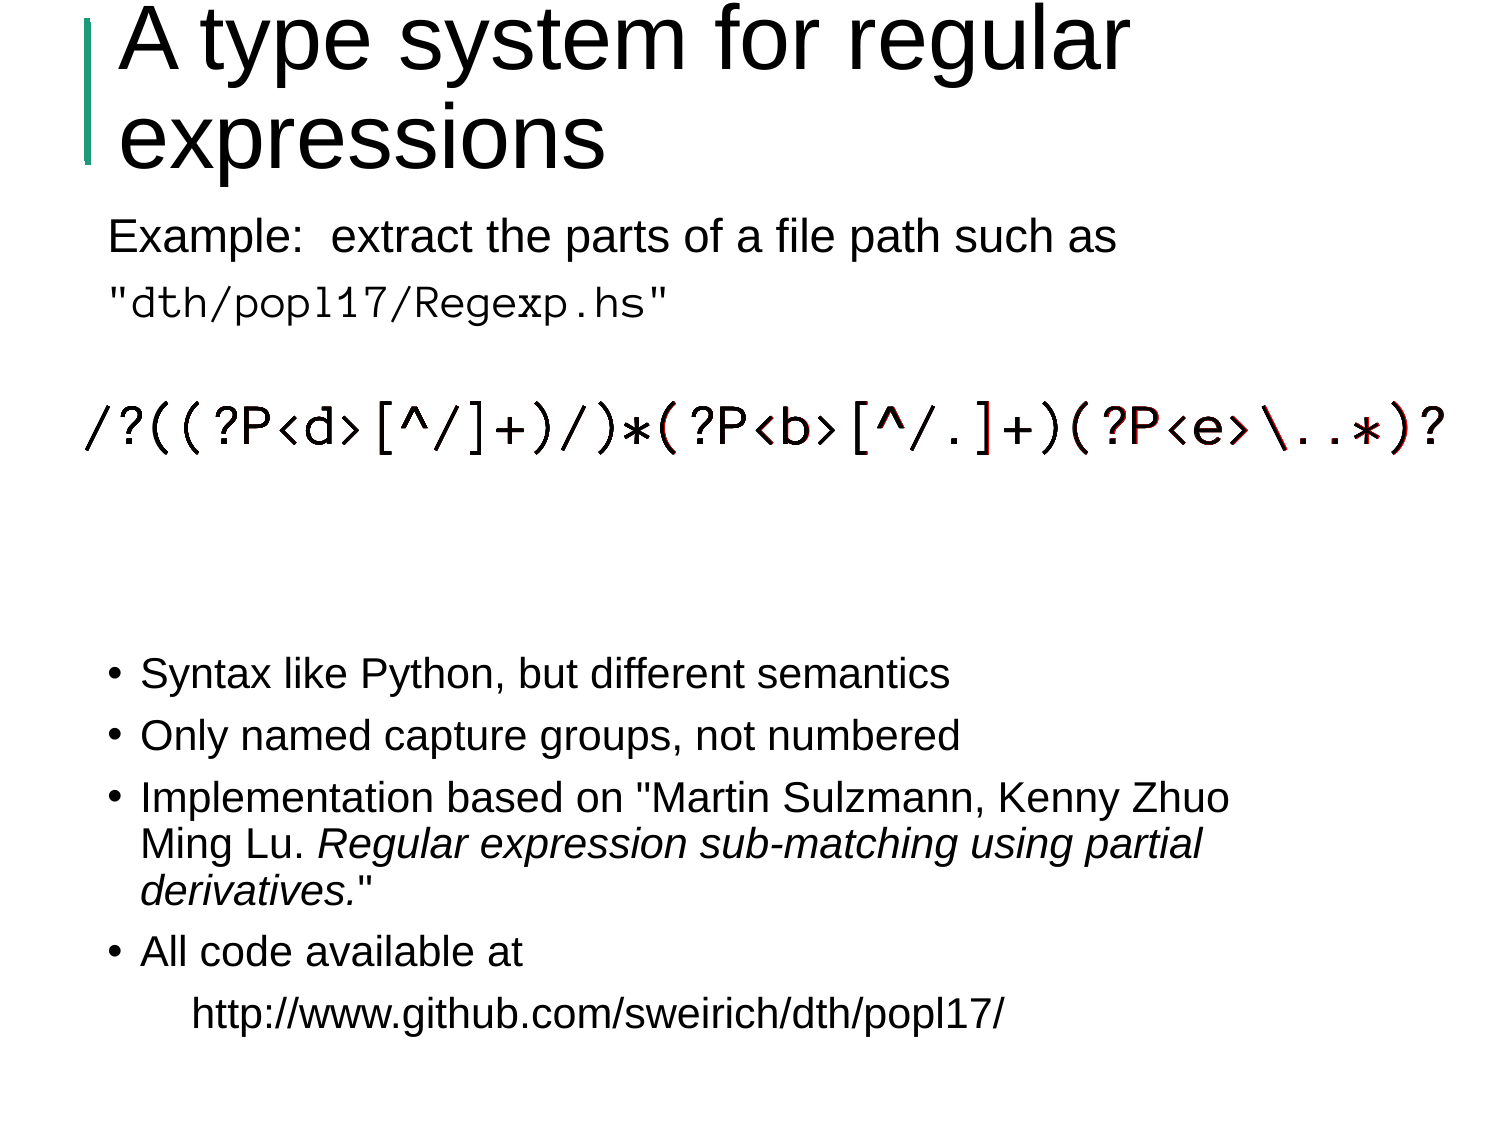

# A type system for regular expressions
Example:  extract the parts of a file path such as
"dth/popl17/Regexp.hs"

/?((?P<d>[^/]+)/)*(?P<b>[^/.]+)(?P<e>\..*)?
/?((?P<d>[^/]+)/)*(?P<b>[^/.]+)(?P<e>\..*)?
/?((?P<d>[^/]+)/)*(?P<b>[^/.]+)(?P<e>\..*)?
/?((?P<d>[^/]+)/)*(?P<b>[^/.]+)(?P<e>\..*)?
/?((?P<d>[^/]+)/)*(?P<b>[^/.]+)(?P<e>\..*)?
/?((?P<d>[^/]+)/)*(?P<b>[^/.]+)(?P<e>\..*)?
/?((?P<d>[^/]+)/)*(?P<b>[^/.]+)(?P<e>\..*)?
/?((?P<d>[^/]+)/)*(?P<b>[^/.]+)(?P<e>\..*)?
/?((?P<d>[^/]+)/)*(?P<b>[^/.]+)(?P<e>\..*)?
Syntax like Python, but different semantics
Only named capture groups, not numbered
Implementation based on "Martin Sulzmann, Kenny Zhuo Ming Lu. Regular expression sub-matching using partial derivatives."
All code available at
       http://www.github.com/sweirich/dth/popl17/